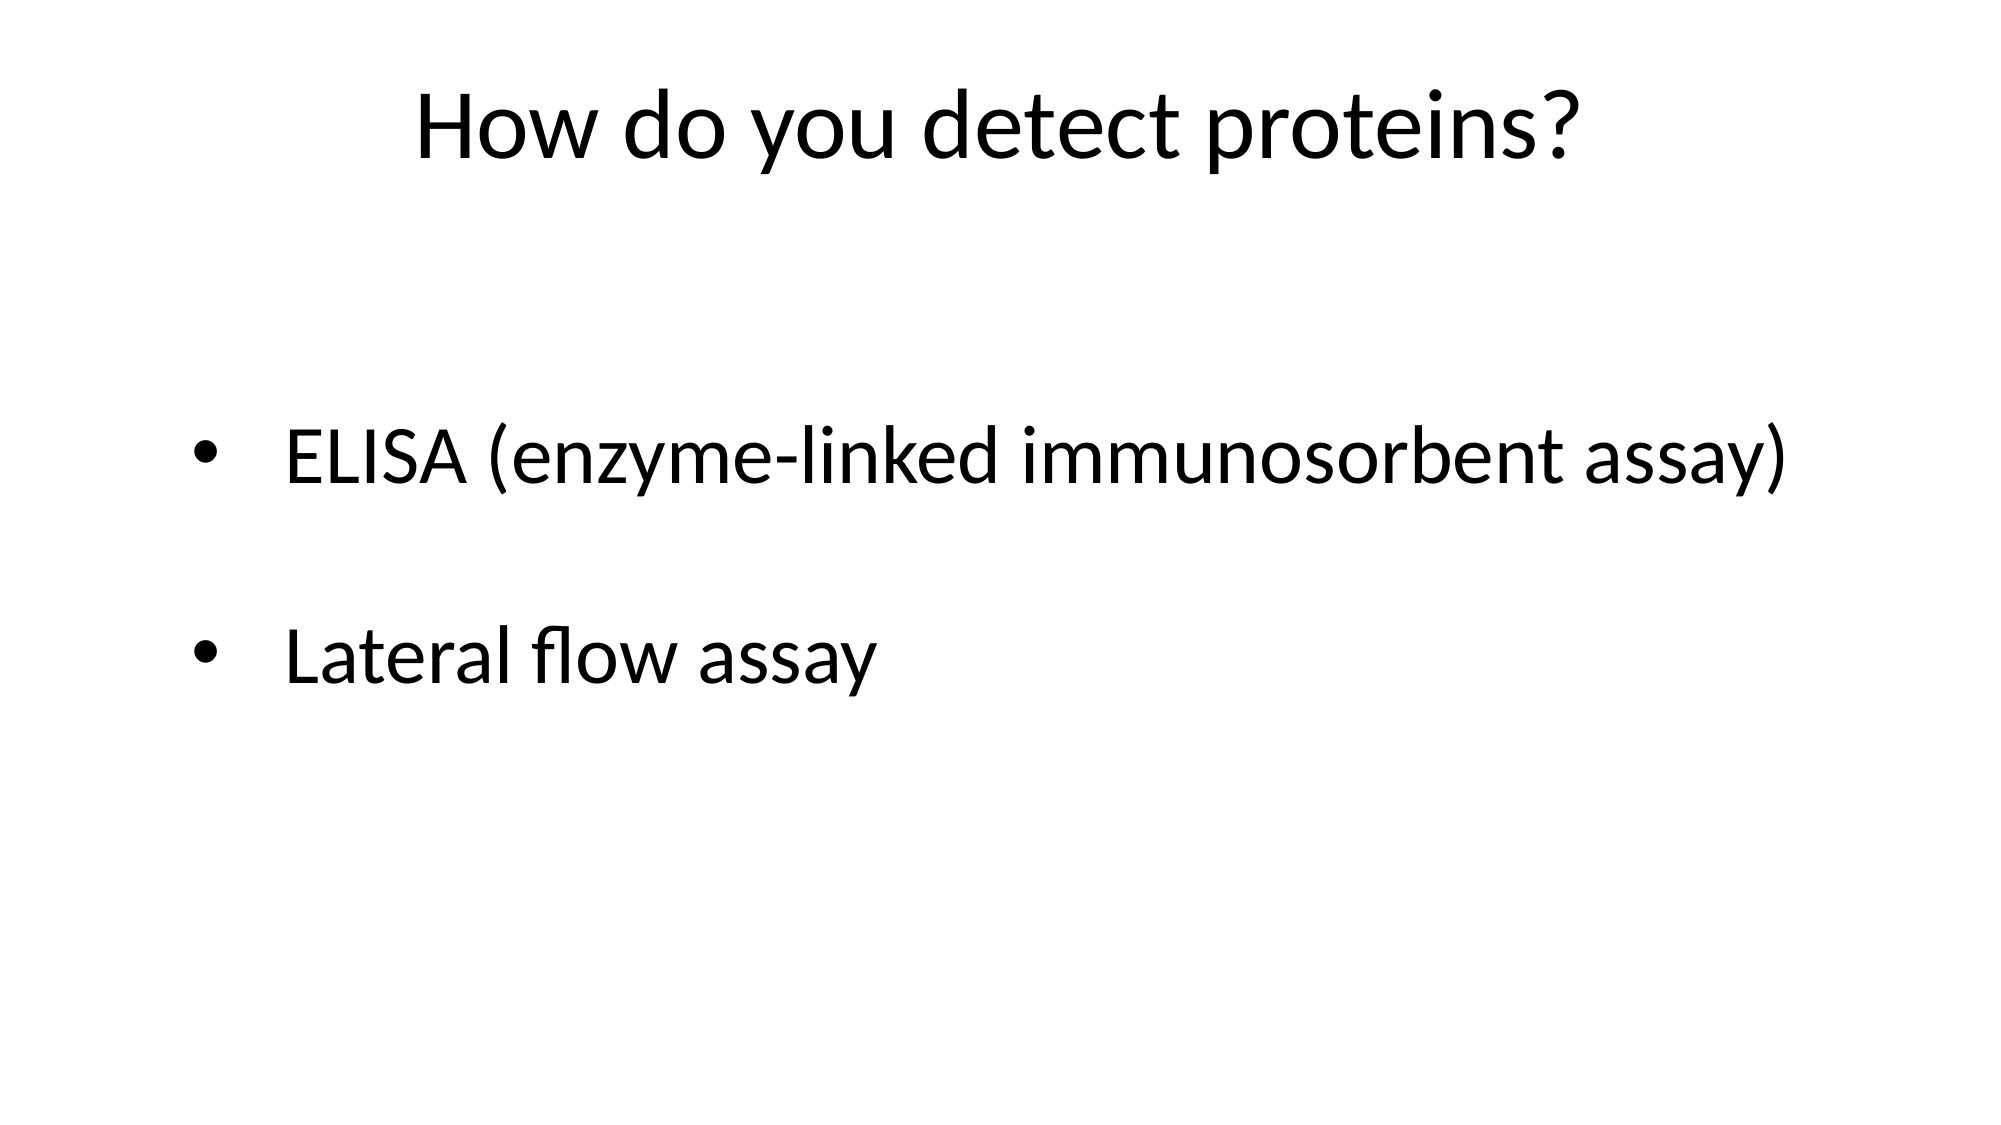

How do you detect proteins?
ELISA (enzyme-linked immunosorbent assay)

Lateral flow assay